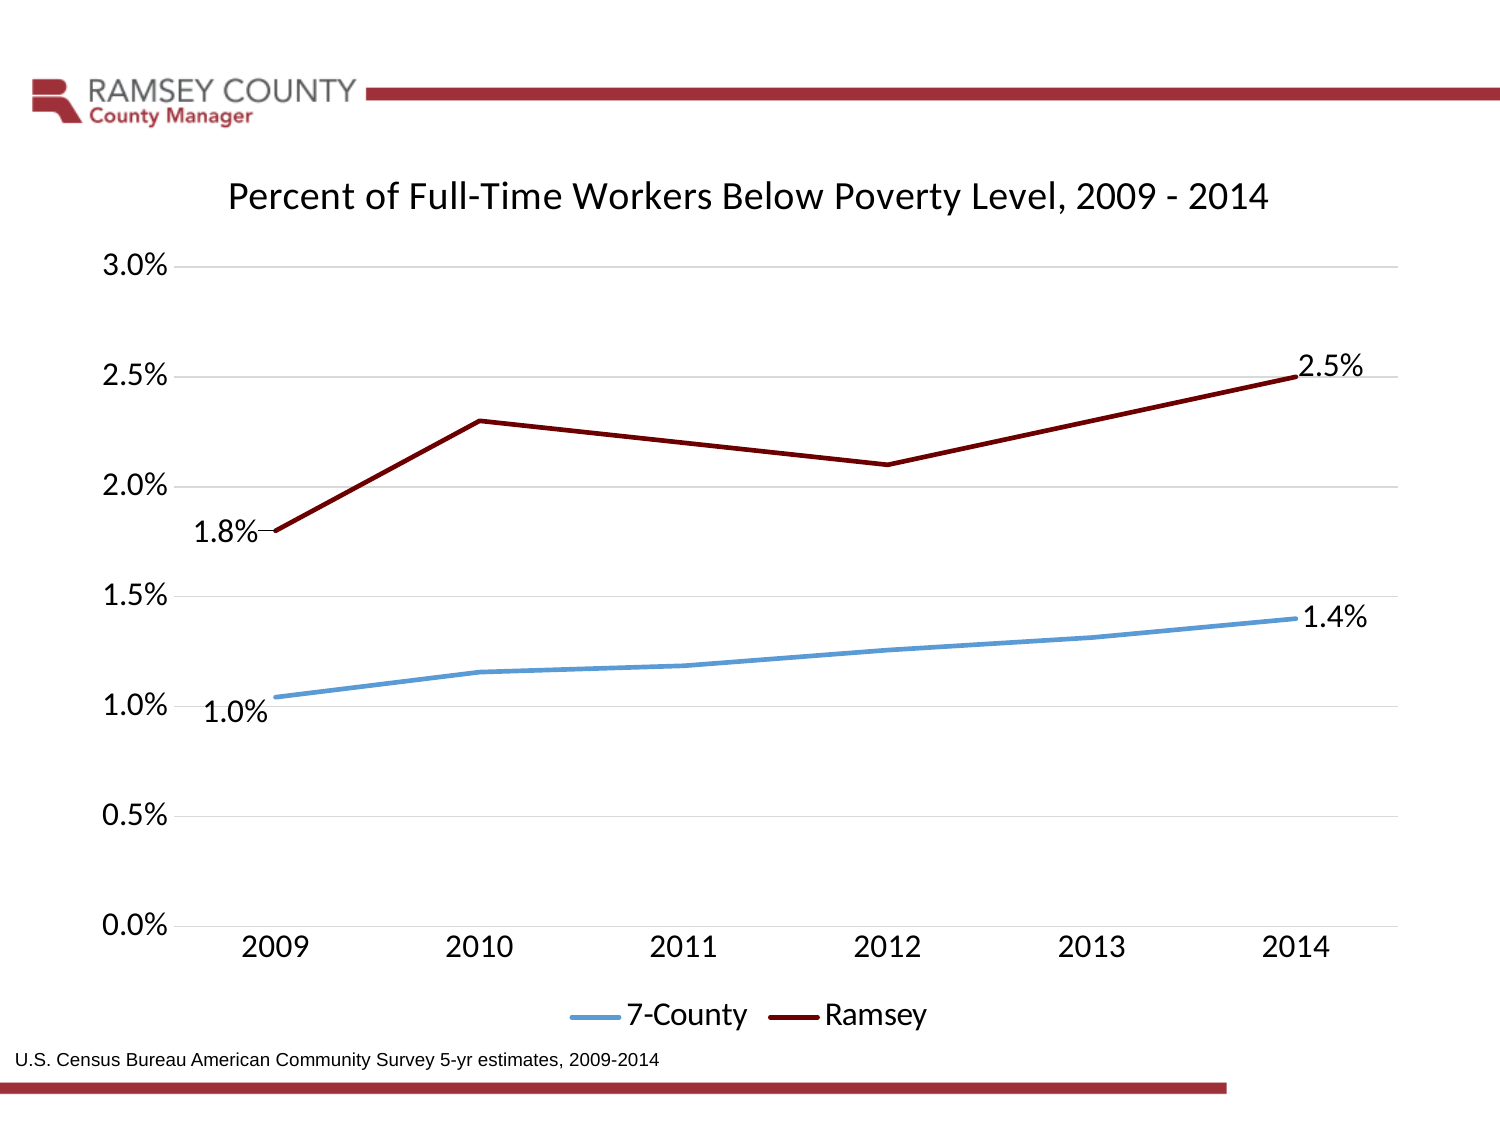

### Chart: Percent of Full-Time Workers Below Poverty Level, 2009 - 2014

| Category | 7-County | Ramsey |
|---|---|---|
| 2009 | 0.010428571428571428 | 0.018 |
| 2010 | 0.01157142857142857 | 0.023 |
| 2011 | 0.011857142857142856 | 0.022 |
| 2012 | 0.01257142857142857 | 0.021 |
| 2013 | 0.013142857142857142 | 0.023 |
| 2014 | 0.013999999999999999 | 0.025 |
U.S. Census Bureau American Community Survey 5-yr estimates, 2009-2014